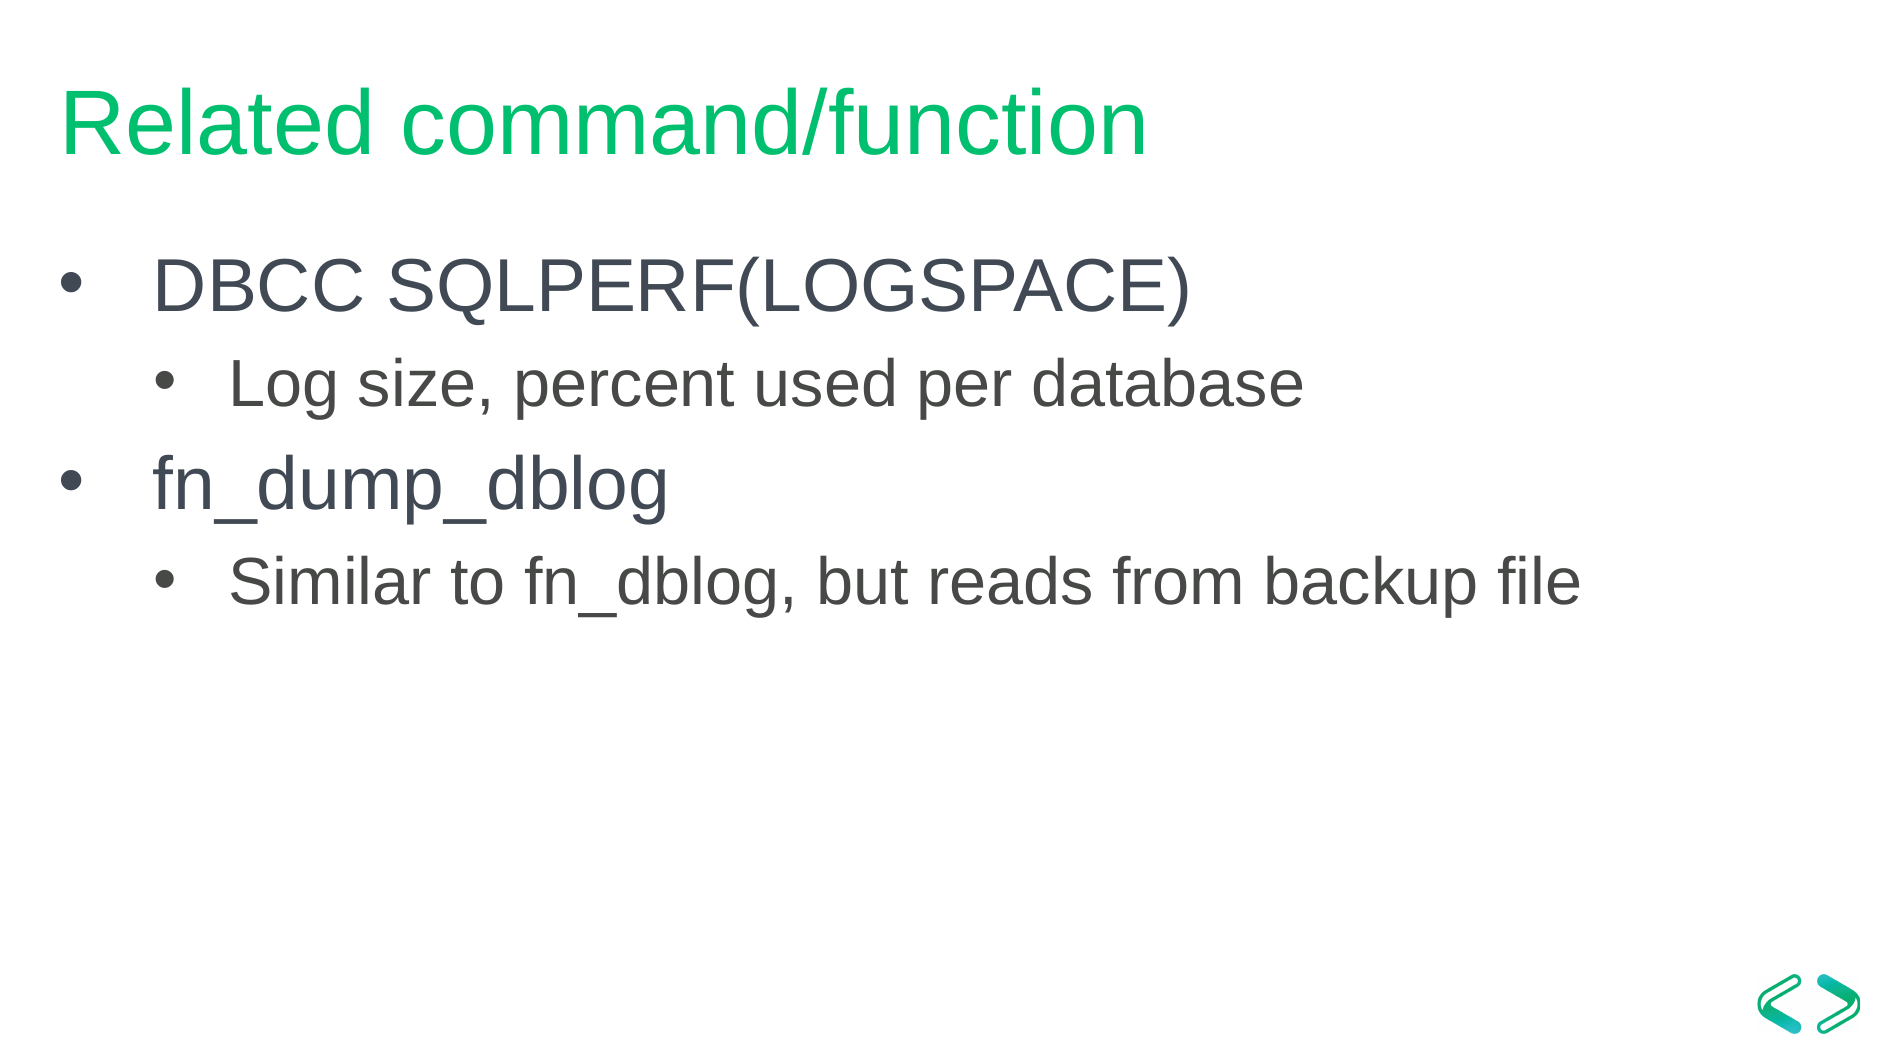

# Related command/function
DBCC SQLPERF(LOGSPACE)
Log size, percent used per database
fn_dump_dblog
Similar to fn_dblog, but reads from backup file